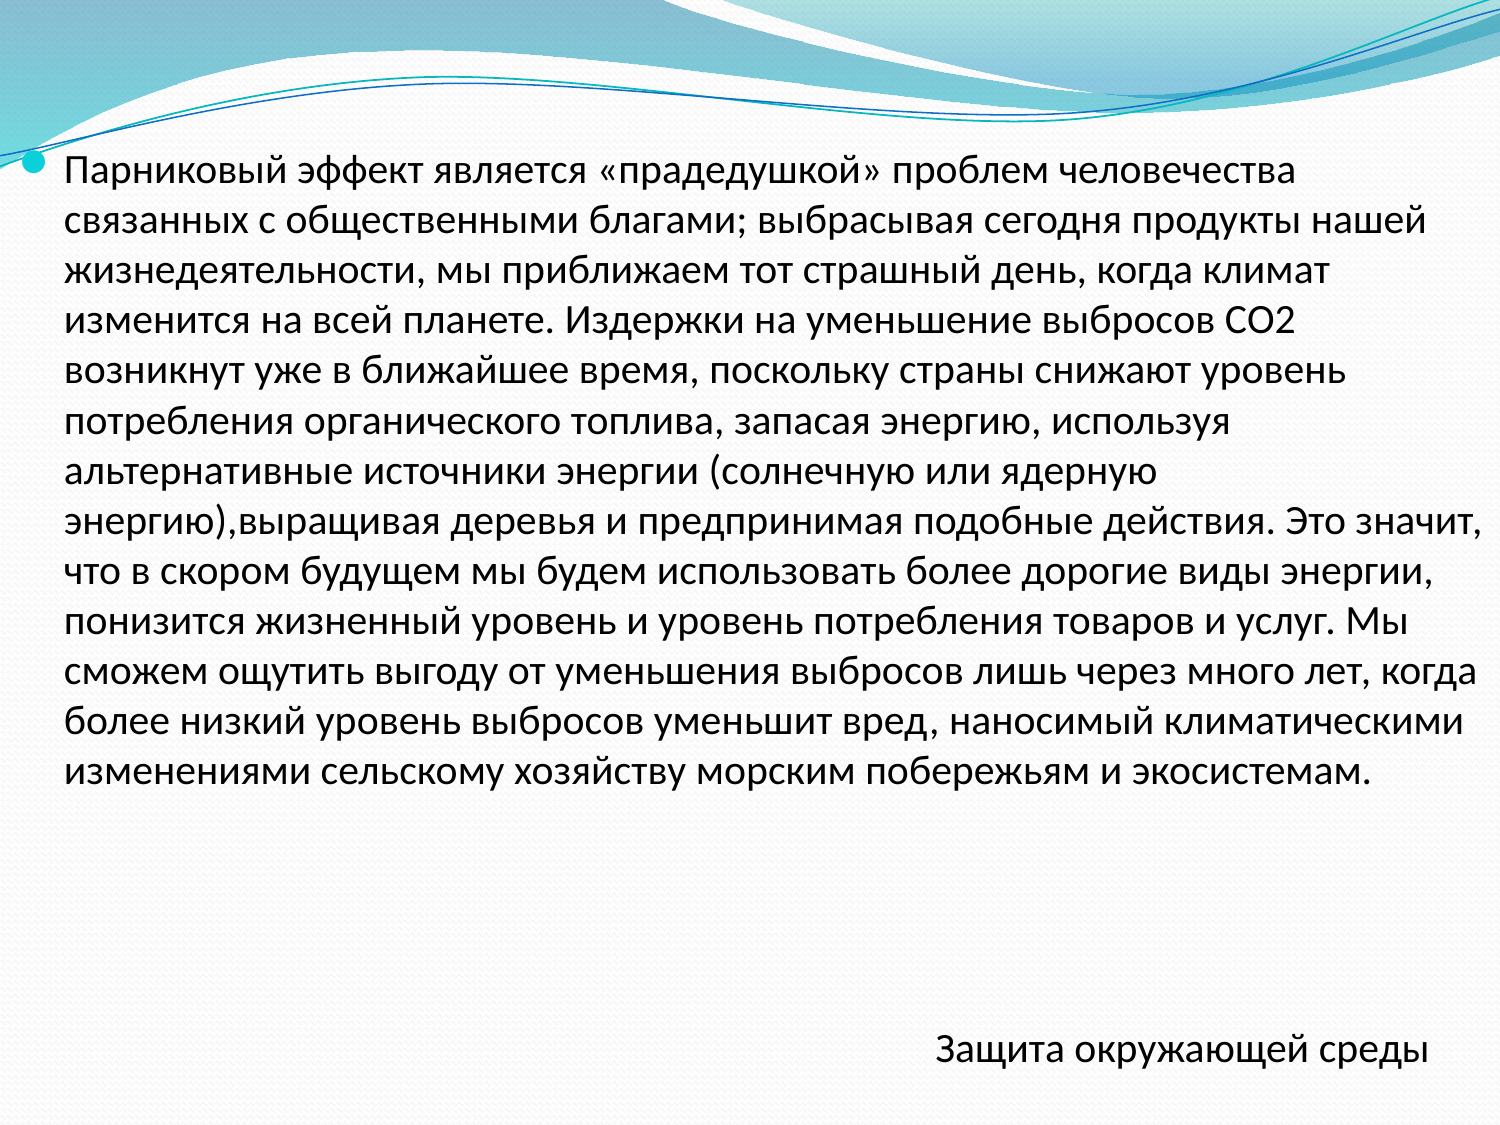

Парниковый эффект является «прадедушкой» проблем человечества связанных с общественными благами; выбрасывая сегодня продукты нашей жизнедеятельности, мы приближаем тот страшный день, когда климат изменится на всей планете. Издержки на уменьшение выбросов СО2 возникнут уже в ближайшее время, поскольку страны снижают уровень потребления органического топлива, запасая энергию, используя альтернативные источники энергии (солнечную или ядерную энергию),выращивая деревья и предпринимая подобные действия. Это значит, что в скором будущем мы будем использовать более дорогие виды энергии, понизится жизненный уровень и уровень потребления товаров и услуг. Мы сможем ощутить выгоду от уменьшения выбросов лишь через много лет, когда более низкий уровень выбросов уменьшит вред, наносимый климатическими изменениями сельскому хозяйству морским побережьям и экосистемам.
Защита окружающей среды